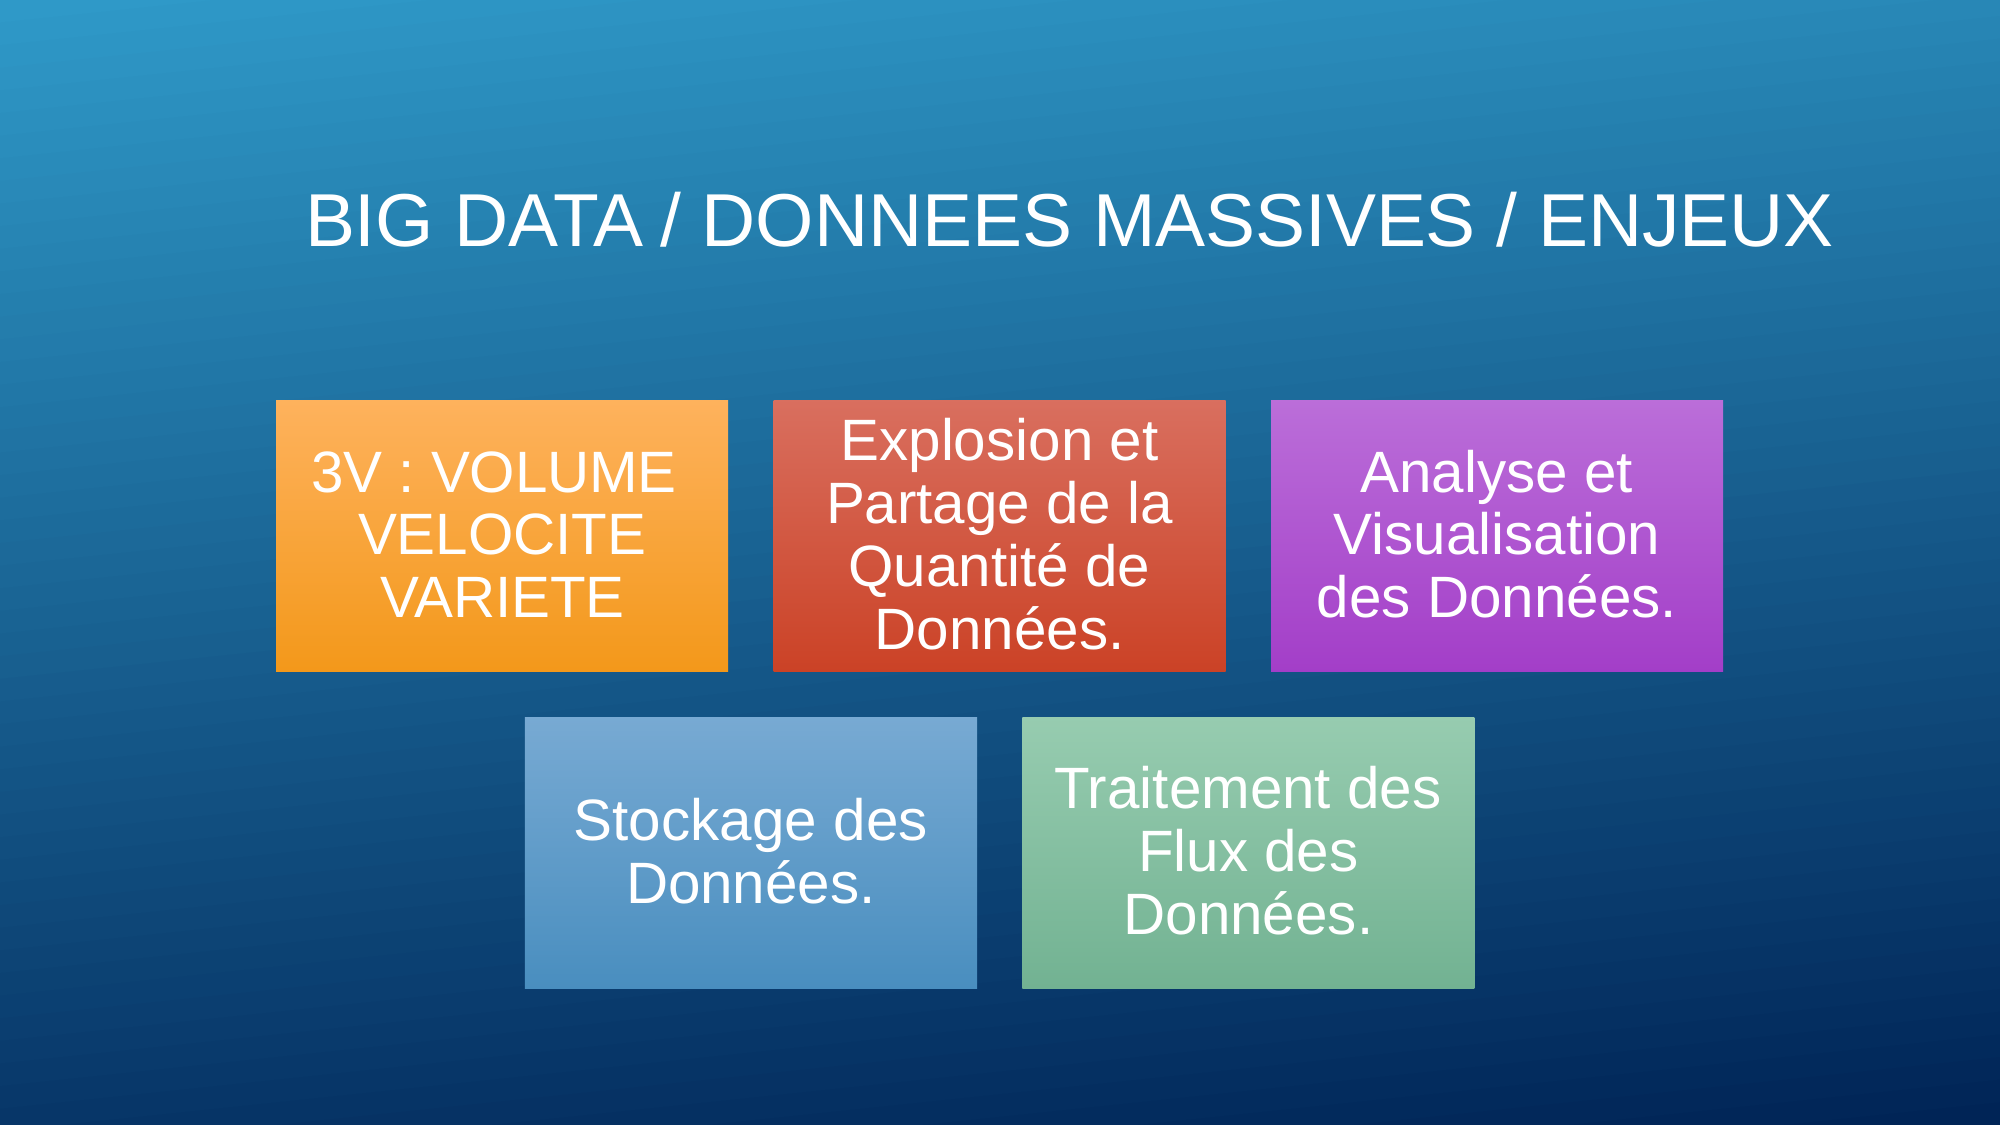

# BIG DATA / DONNEES MASSIVES / ENJEUX
3V : VOLUME  VELOCITE VARIETE
Explosion et Partage de la Quantité de Données.
Analyse et Visualisation des Données.
Stockage des Données.
Traitement des Flux des Données.